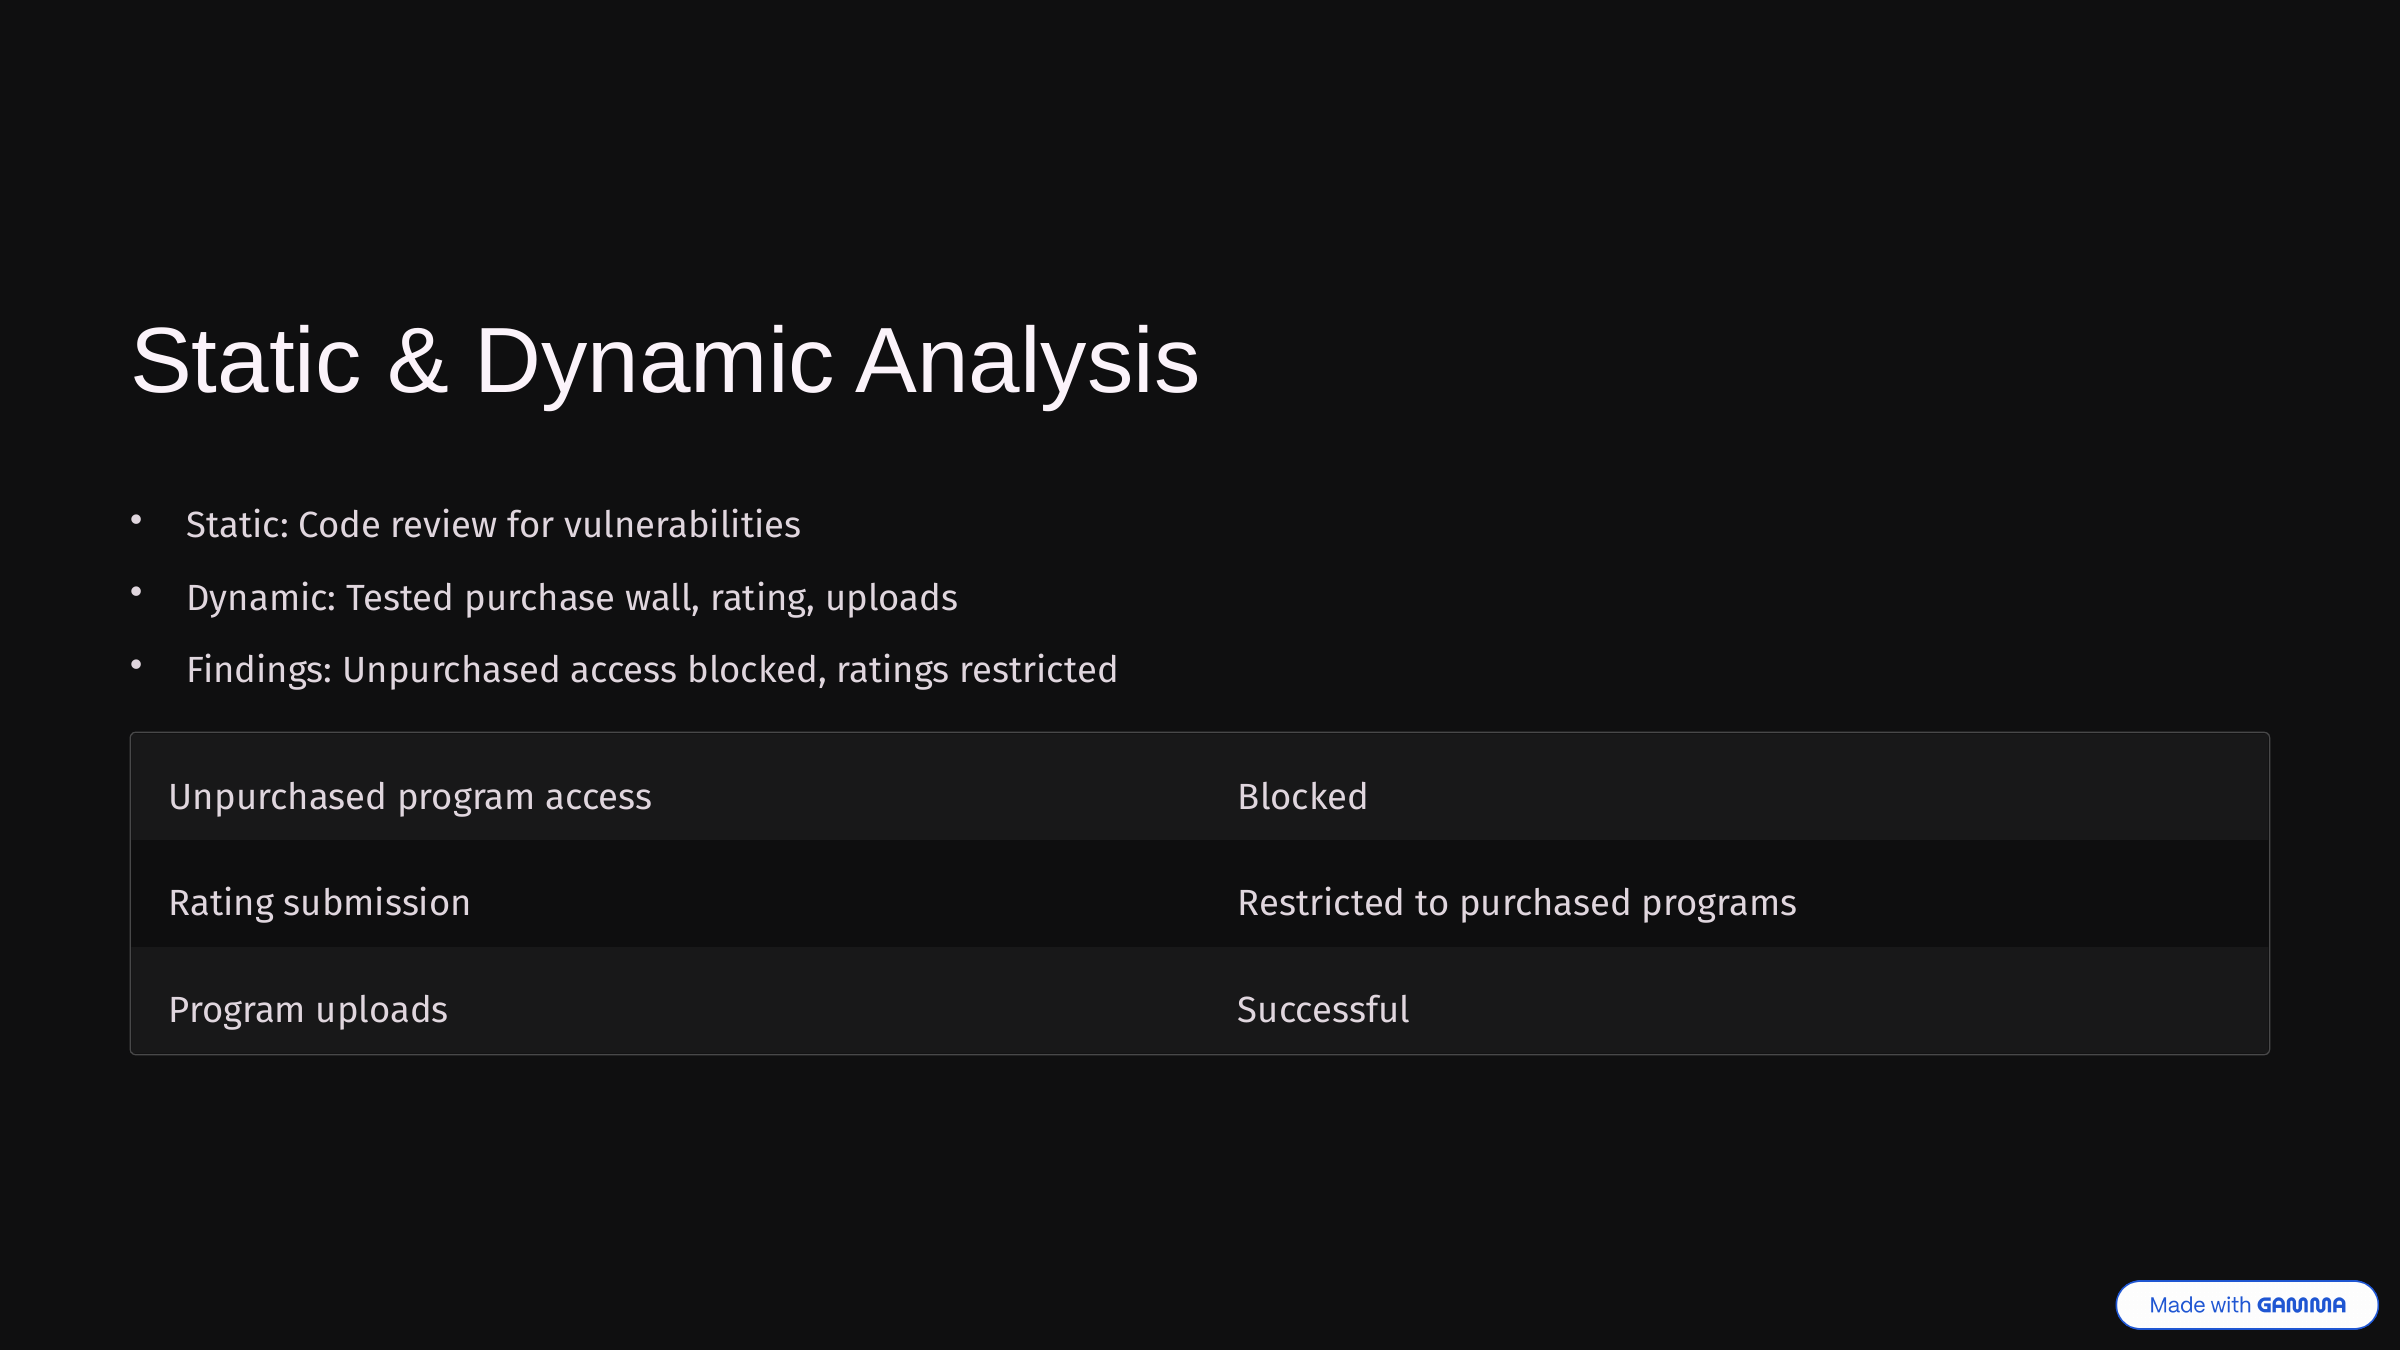

Static & Dynamic Analysis
Static: Code review for vulnerabilities
Dynamic: Tested purchase wall, rating, uploads
Findings: Unpurchased access blocked, ratings restricted

Unpurchased program access
Blocked

Rating submission
Restricted to purchased programs

Program uploads
Successful